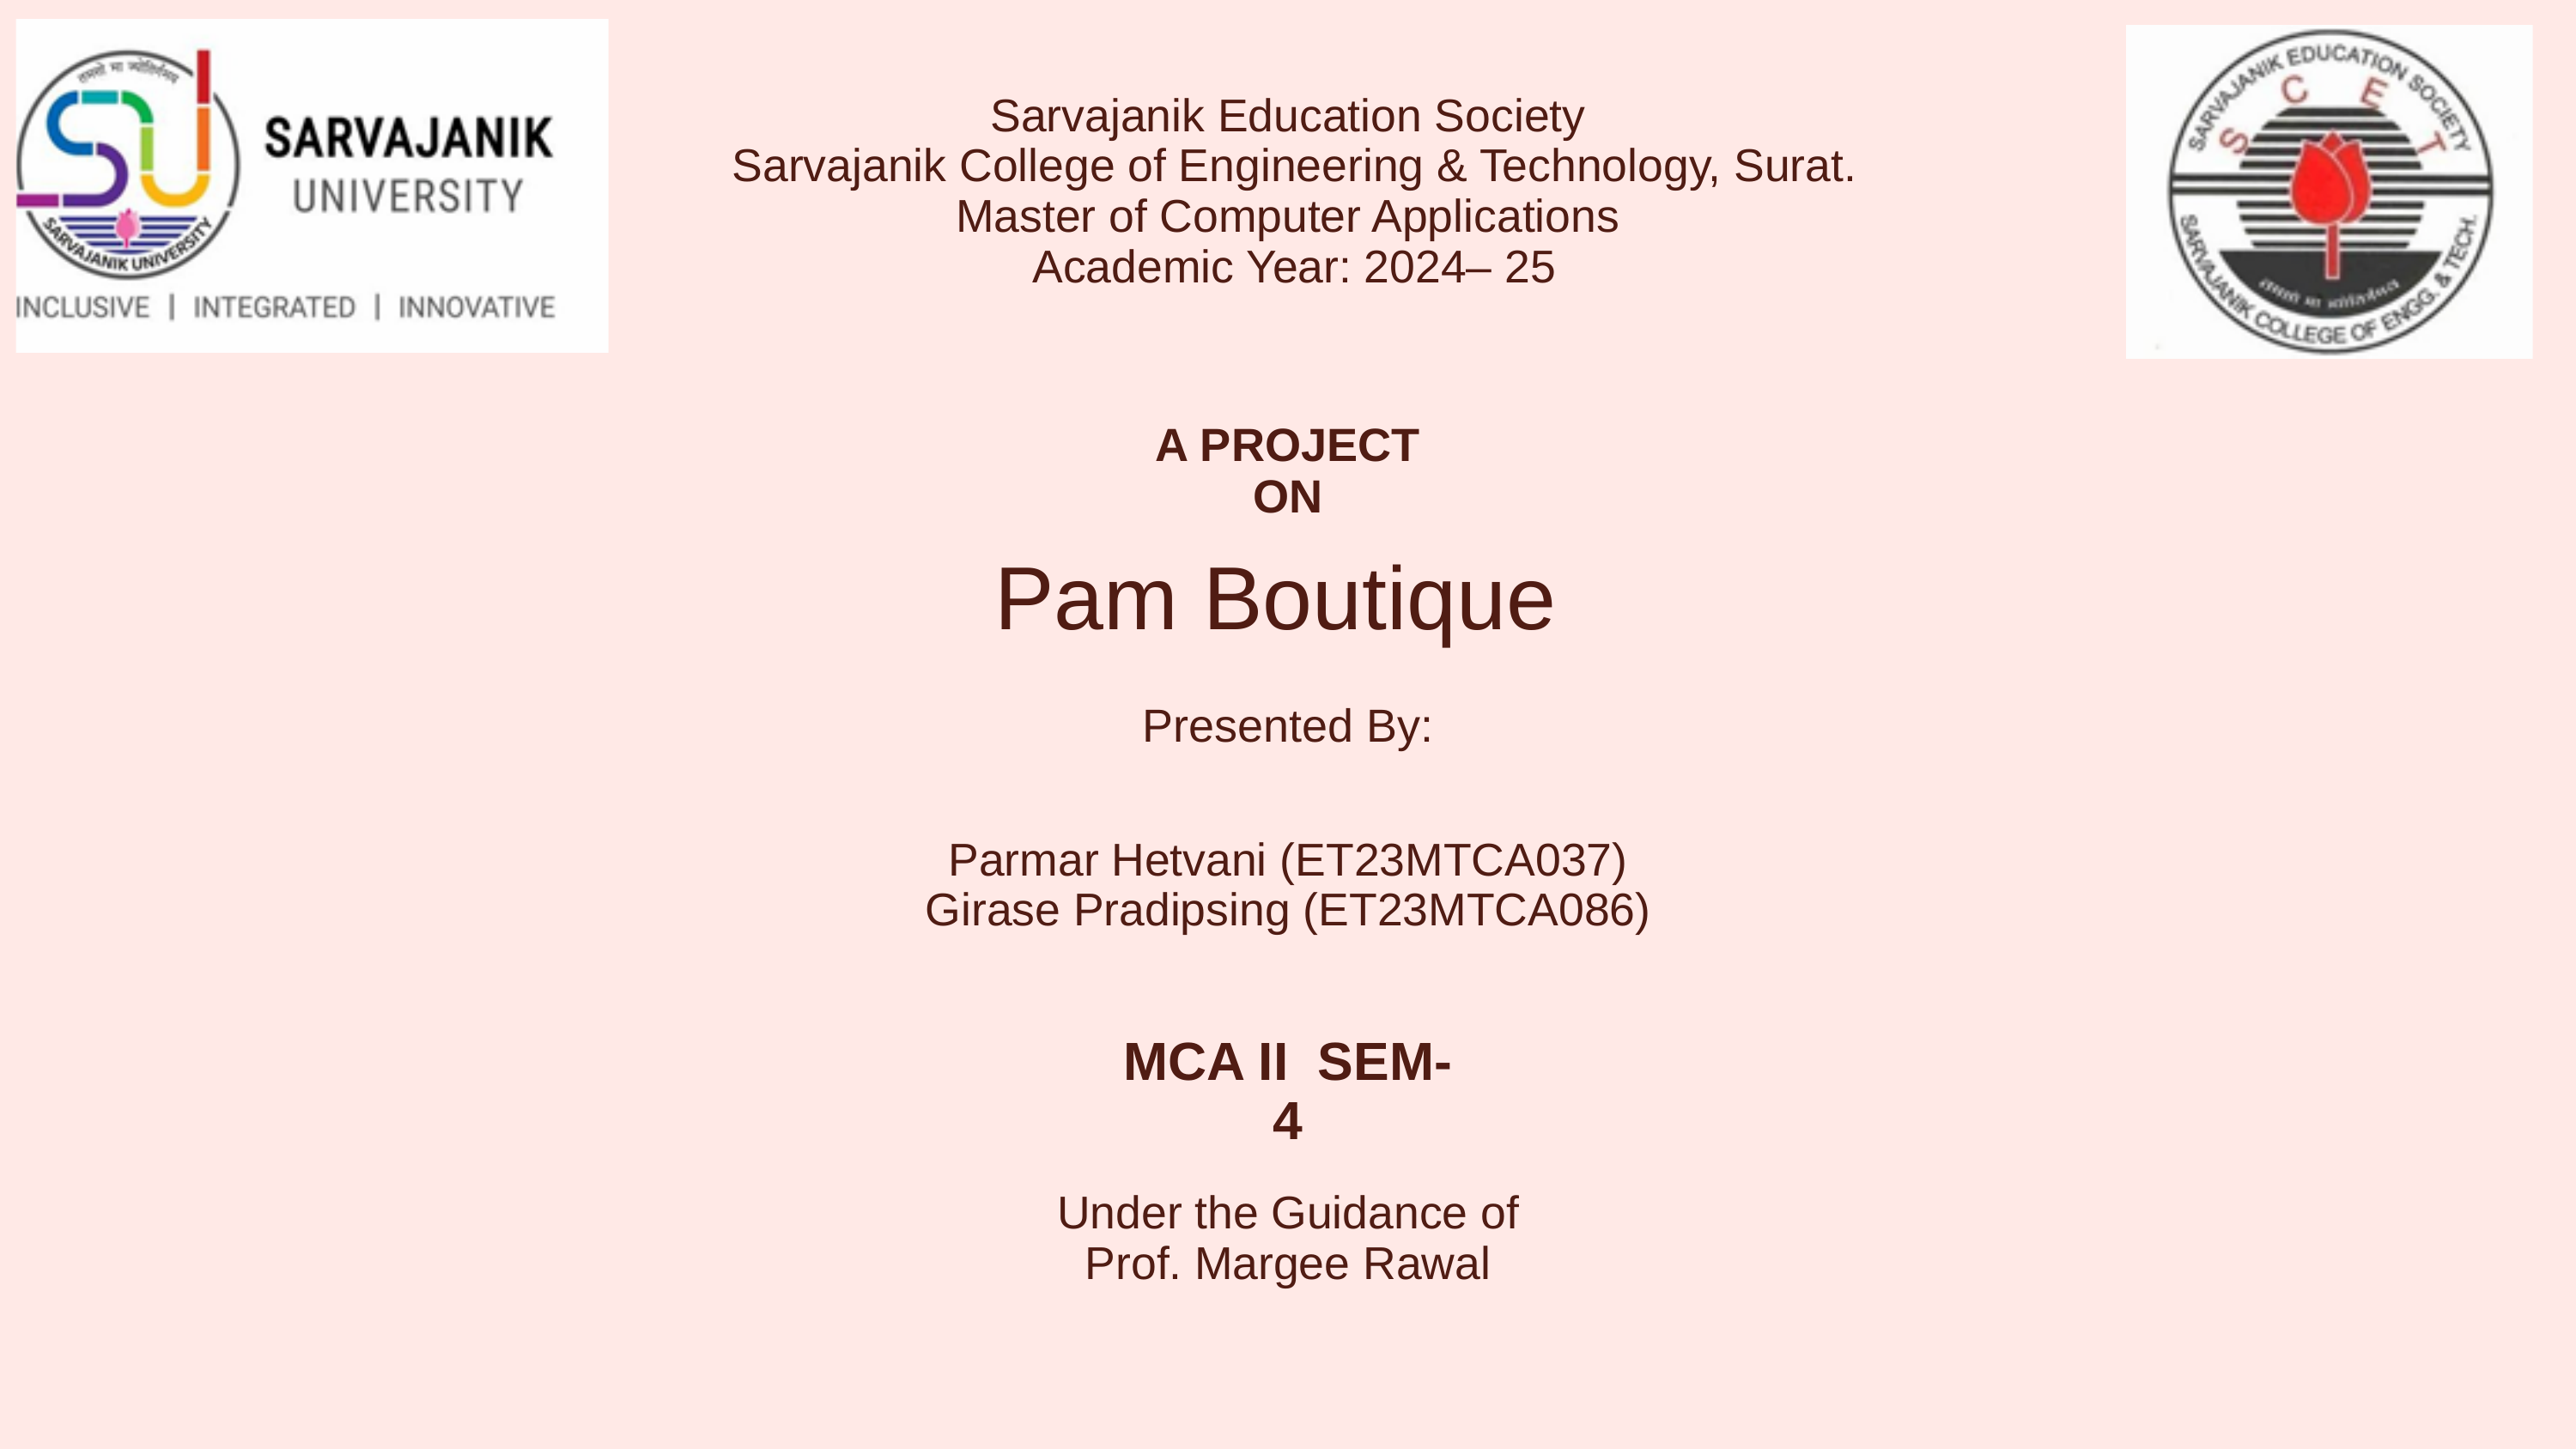

Sarvajanik Education Society
 Sarvajanik College of Engineering & Technology, Surat.
 Master of Computer Applications
 Academic Year: 2024– 25
A PROJECT ON
Pam Boutique
Presented By:
Parmar Hetvani (ET23MTCA037)
Girase Pradipsing (ET23MTCA086)
MCA II  SEM-4
Under the Guidance of
Prof. Margee Rawal